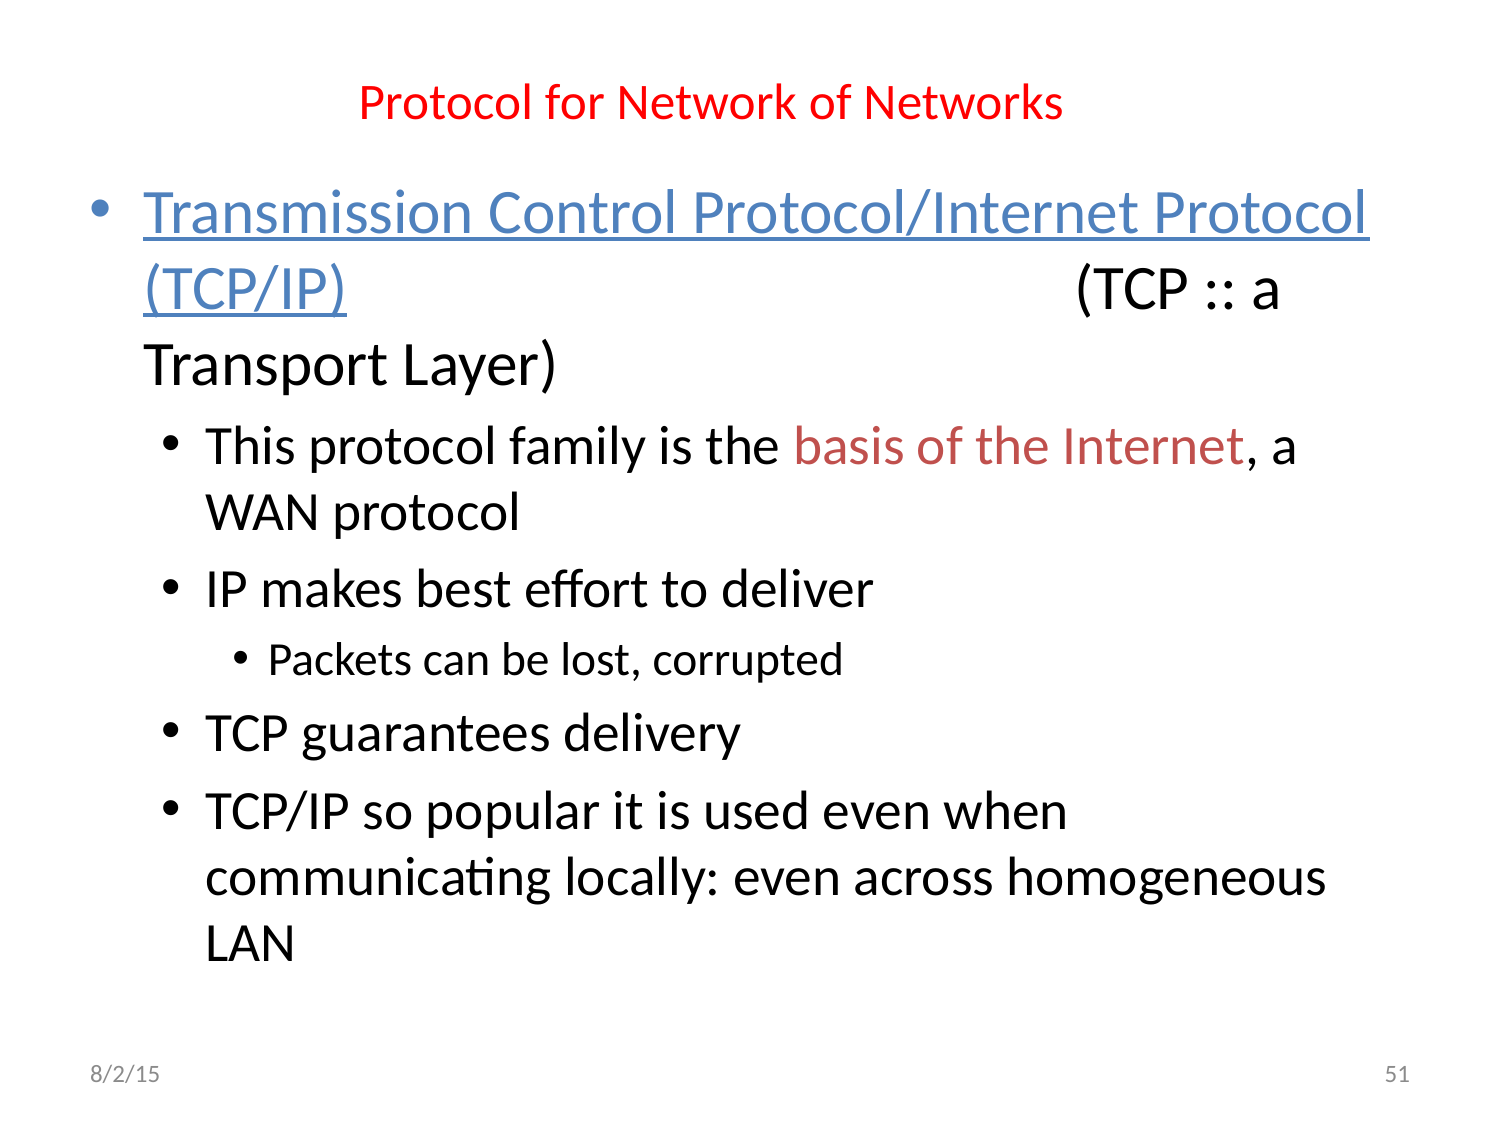

# Protocol for Network of Networks
Transmission Control Protocol/Internet Protocol (TCP/IP)                                                   (TCP :: a Transport Layer)
This protocol family is the basis of the Internet, a WAN protocol
IP makes best effort to deliver
Packets can be lost, corrupted
TCP guarantees delivery
TCP/IP so popular it is used even when communicating locally: even across homogeneous LAN
8/2/15
51